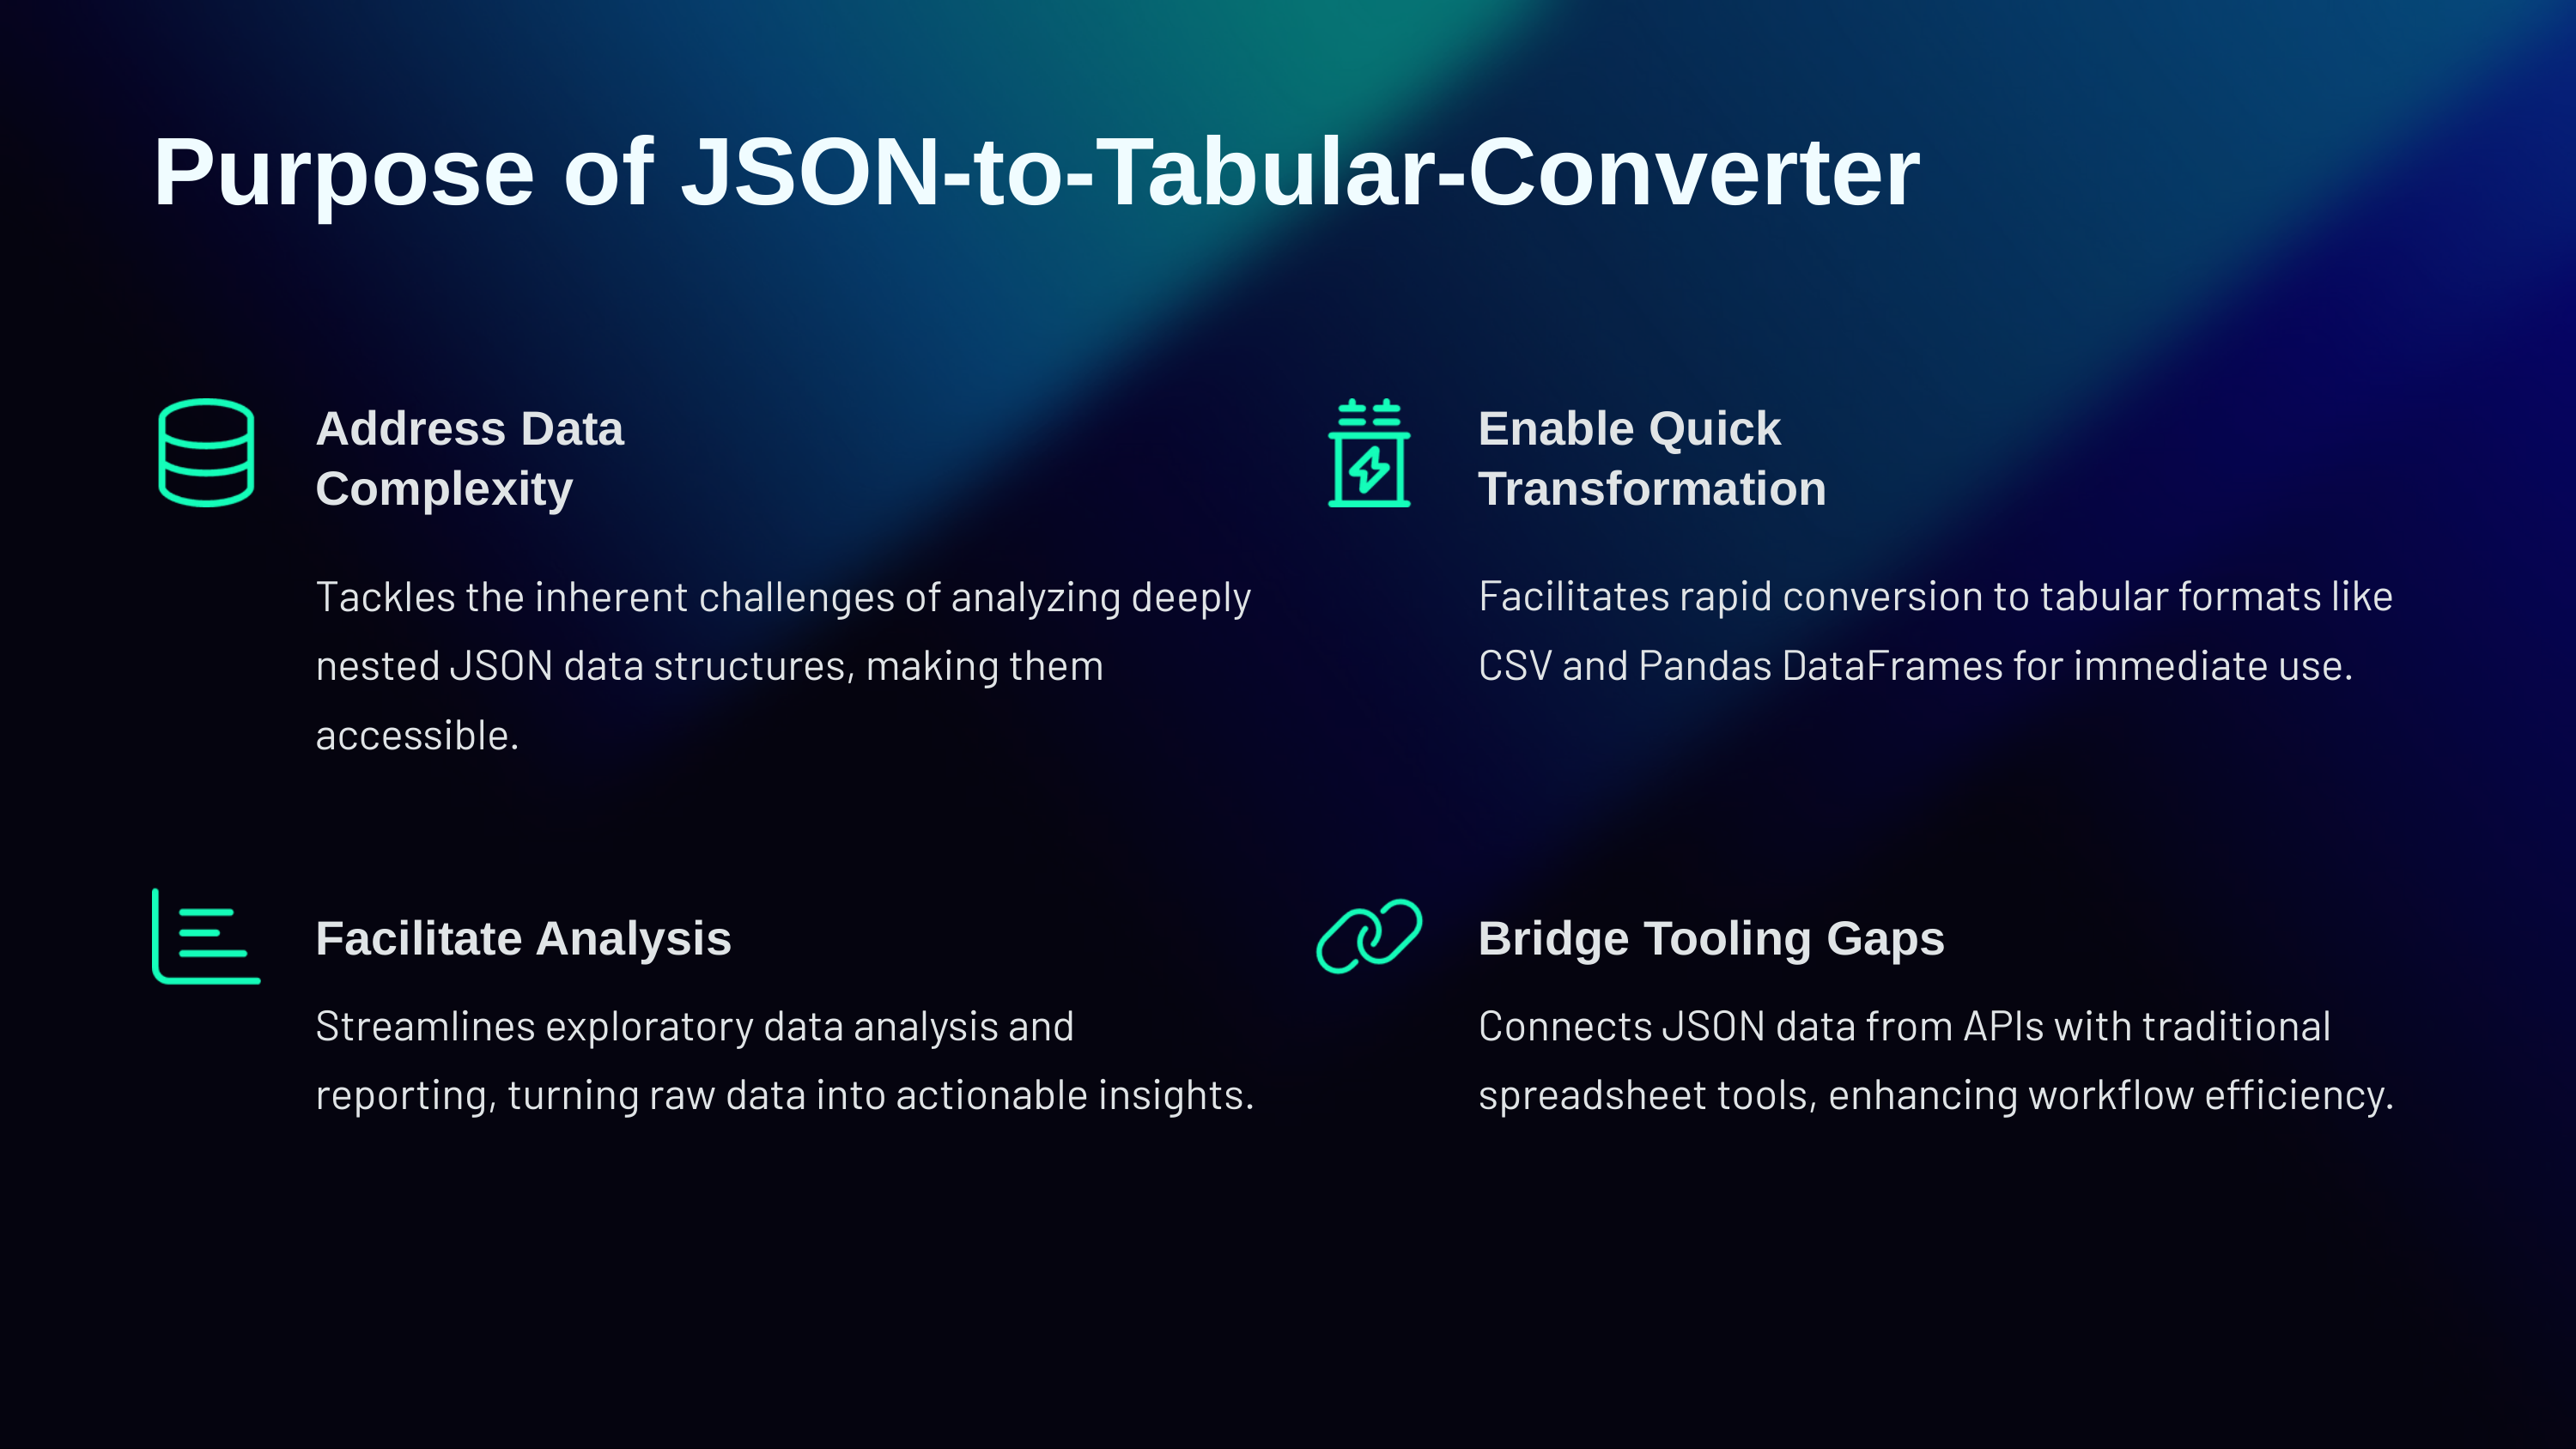

Purpose of JSON-to-Tabular-Converter
Address Data Complexity
Enable Quick Transformation

Tackles the inherent challenges of analyzing deeply nested JSON data structures, making them accessible.
Facilitates rapid conversion to tabular formats like CSV and Pandas DataFrames for immediate use.

Facilitate Analysis
Bridge Tooling Gaps
Streamlines exploratory data analysis and reporting, turning raw data into actionable insights.
Connects JSON data from APIs with traditional spreadsheet tools, enhancing workflow efficiency.